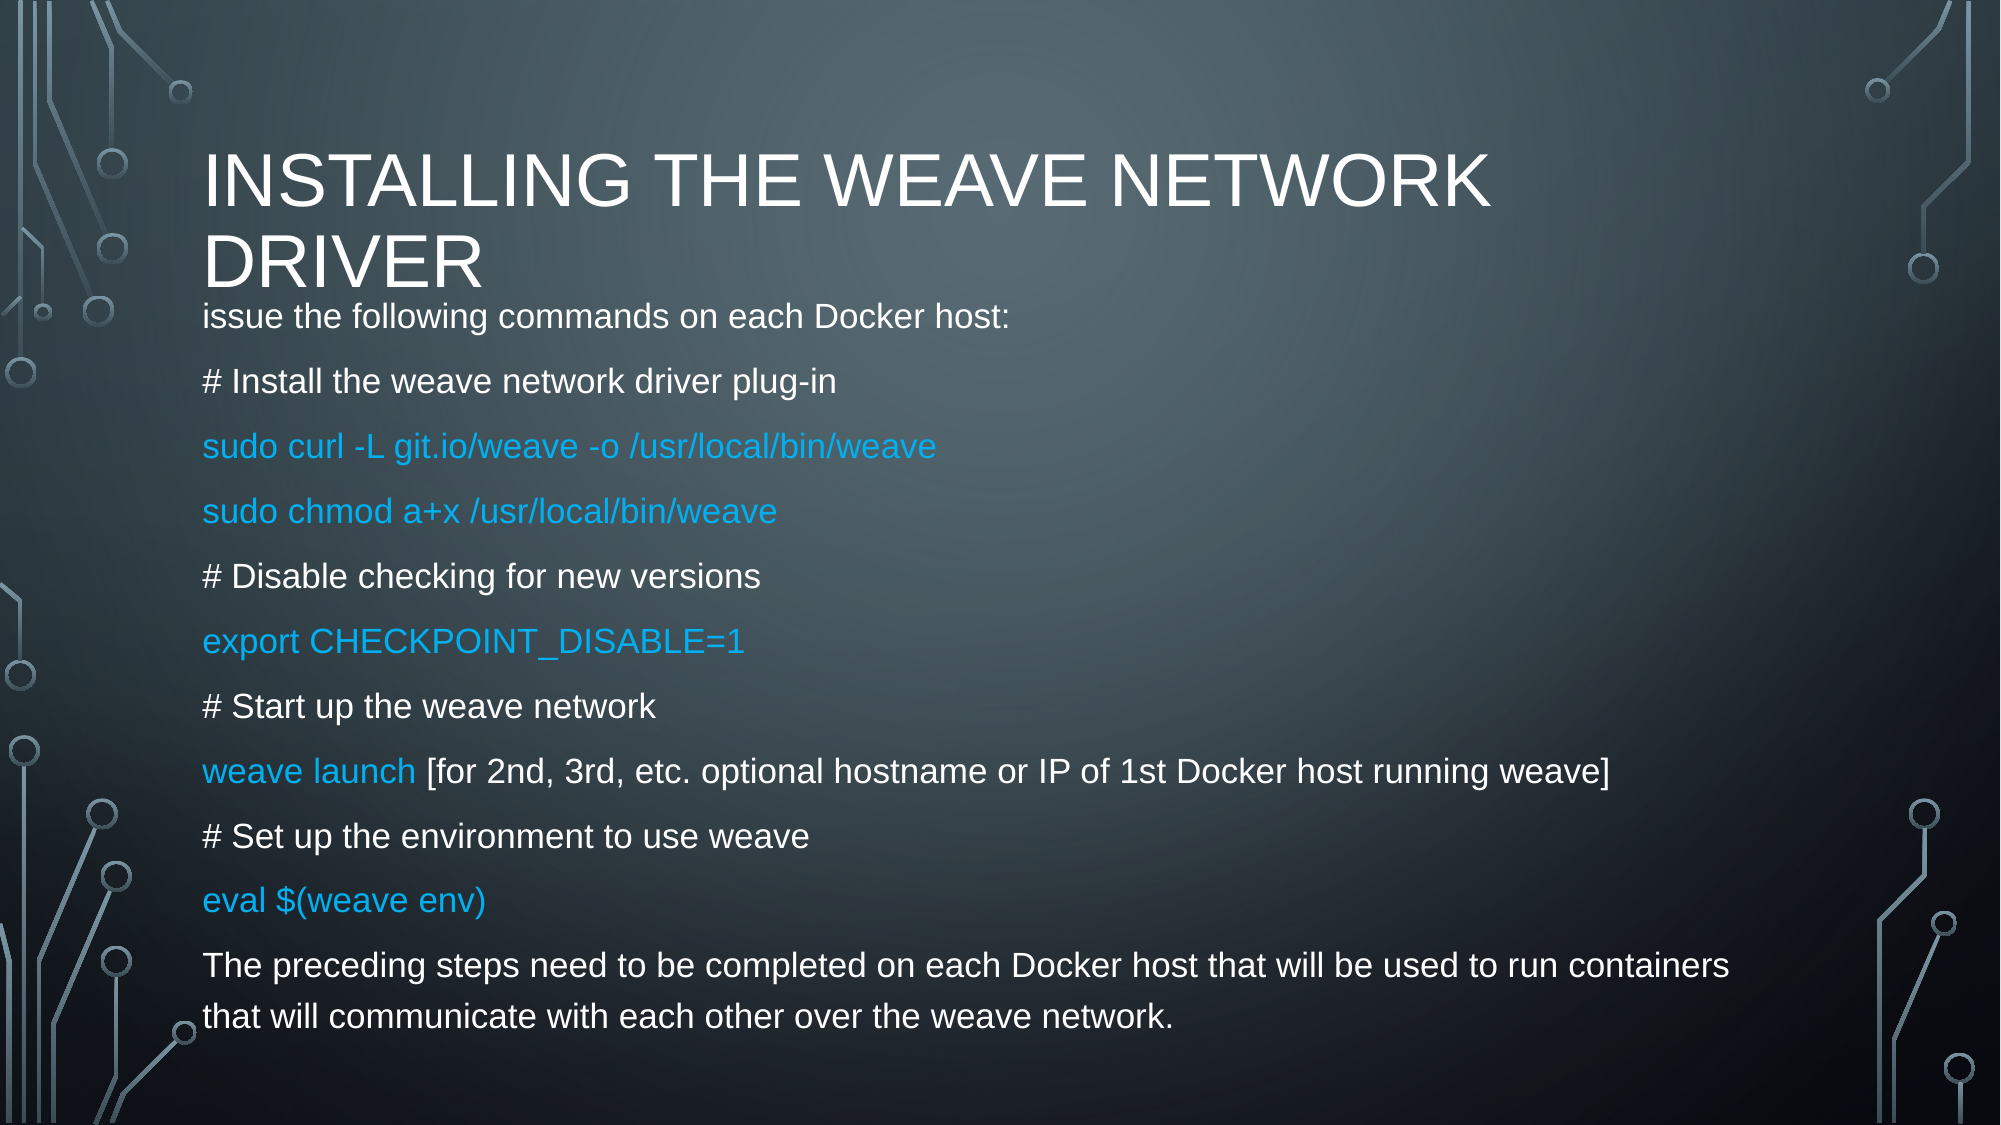

# installing the weave network driver
issue the following commands on each Docker host:
# Install the weave network driver plug-in
sudo curl -L git.io/weave -o /usr/local/bin/weave
sudo chmod a+x /usr/local/bin/weave
# Disable checking for new versions
export CHECKPOINT_DISABLE=1
# Start up the weave network
weave launch [for 2nd, 3rd, etc. optional hostname or IP of 1st Docker host running weave]
# Set up the environment to use weave
eval $(weave env)
The preceding steps need to be completed on each Docker host that will be used to run containers that will communicate with each other over the weave network.